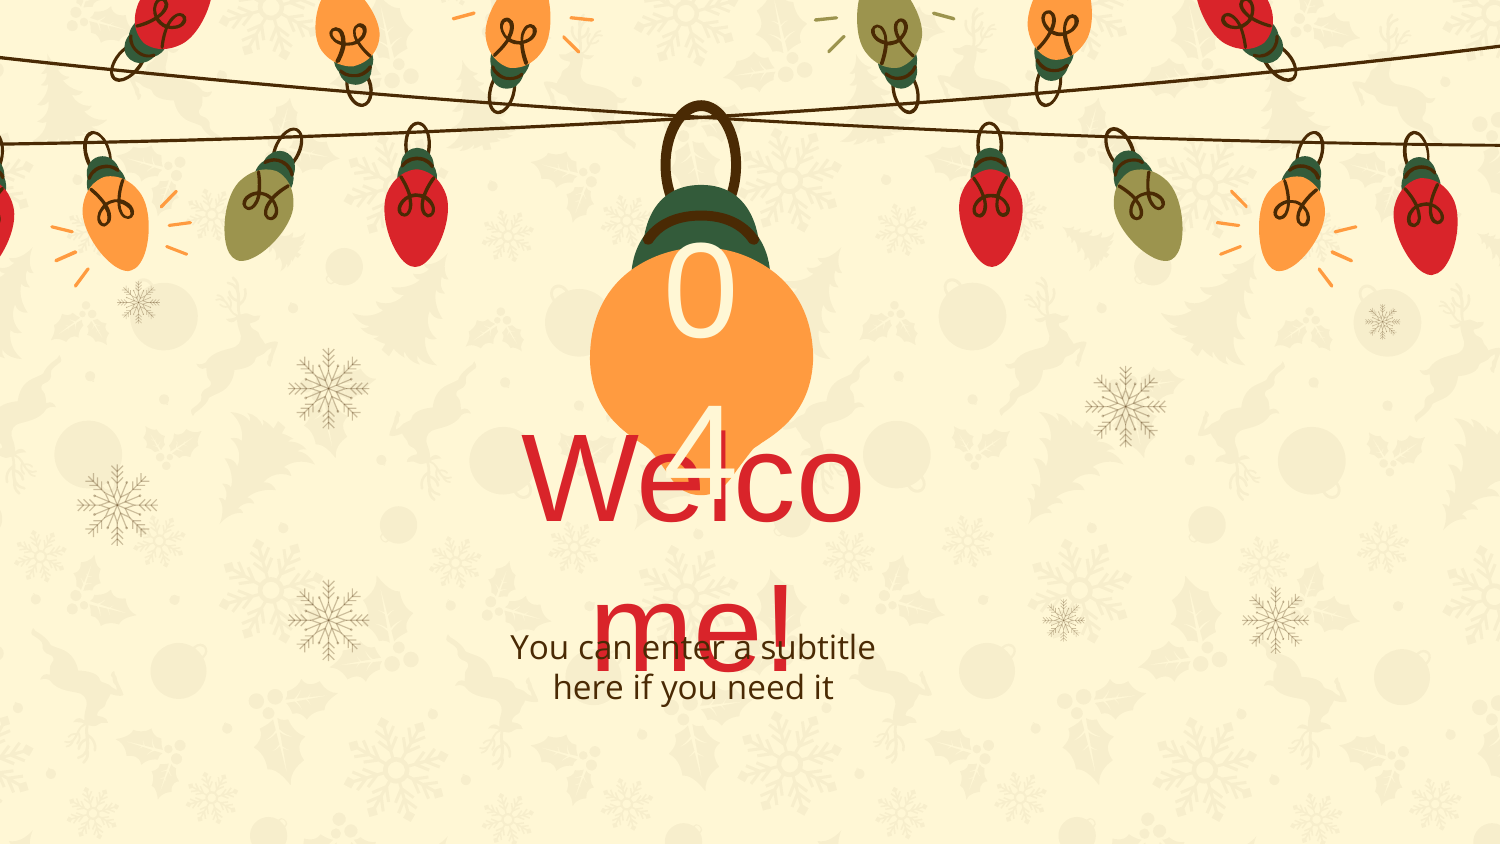

04
# Welcome!
You can enter a subtitle here if you need it